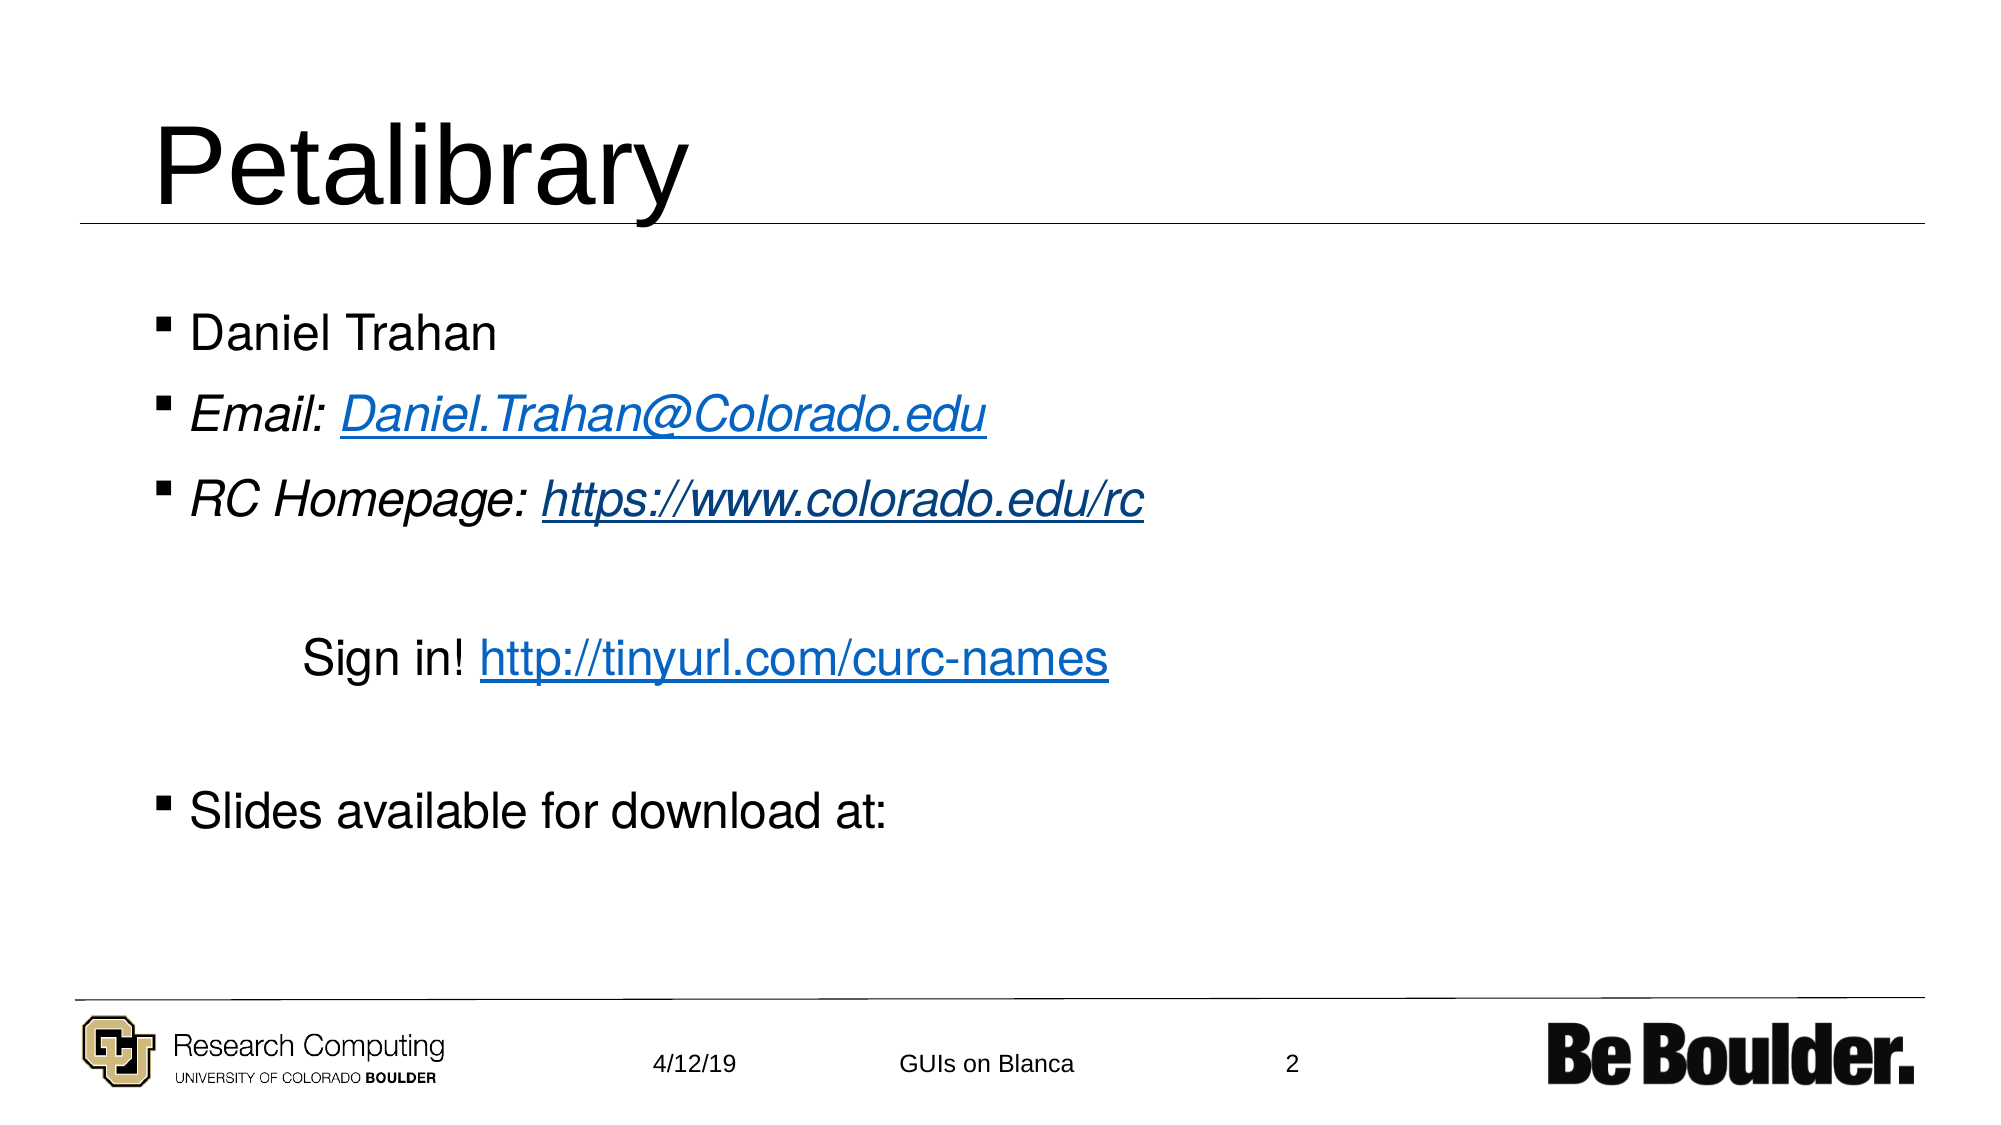

# Petalibrary
Daniel Trahan
Email: Daniel.Trahan@Colorado.edu
RC Homepage: https://www.colorado.edu/rc

	Sign in! http://tinyurl.com/curc-names

Slides available for download at:
4/12/19
2
GUIs on Blanca